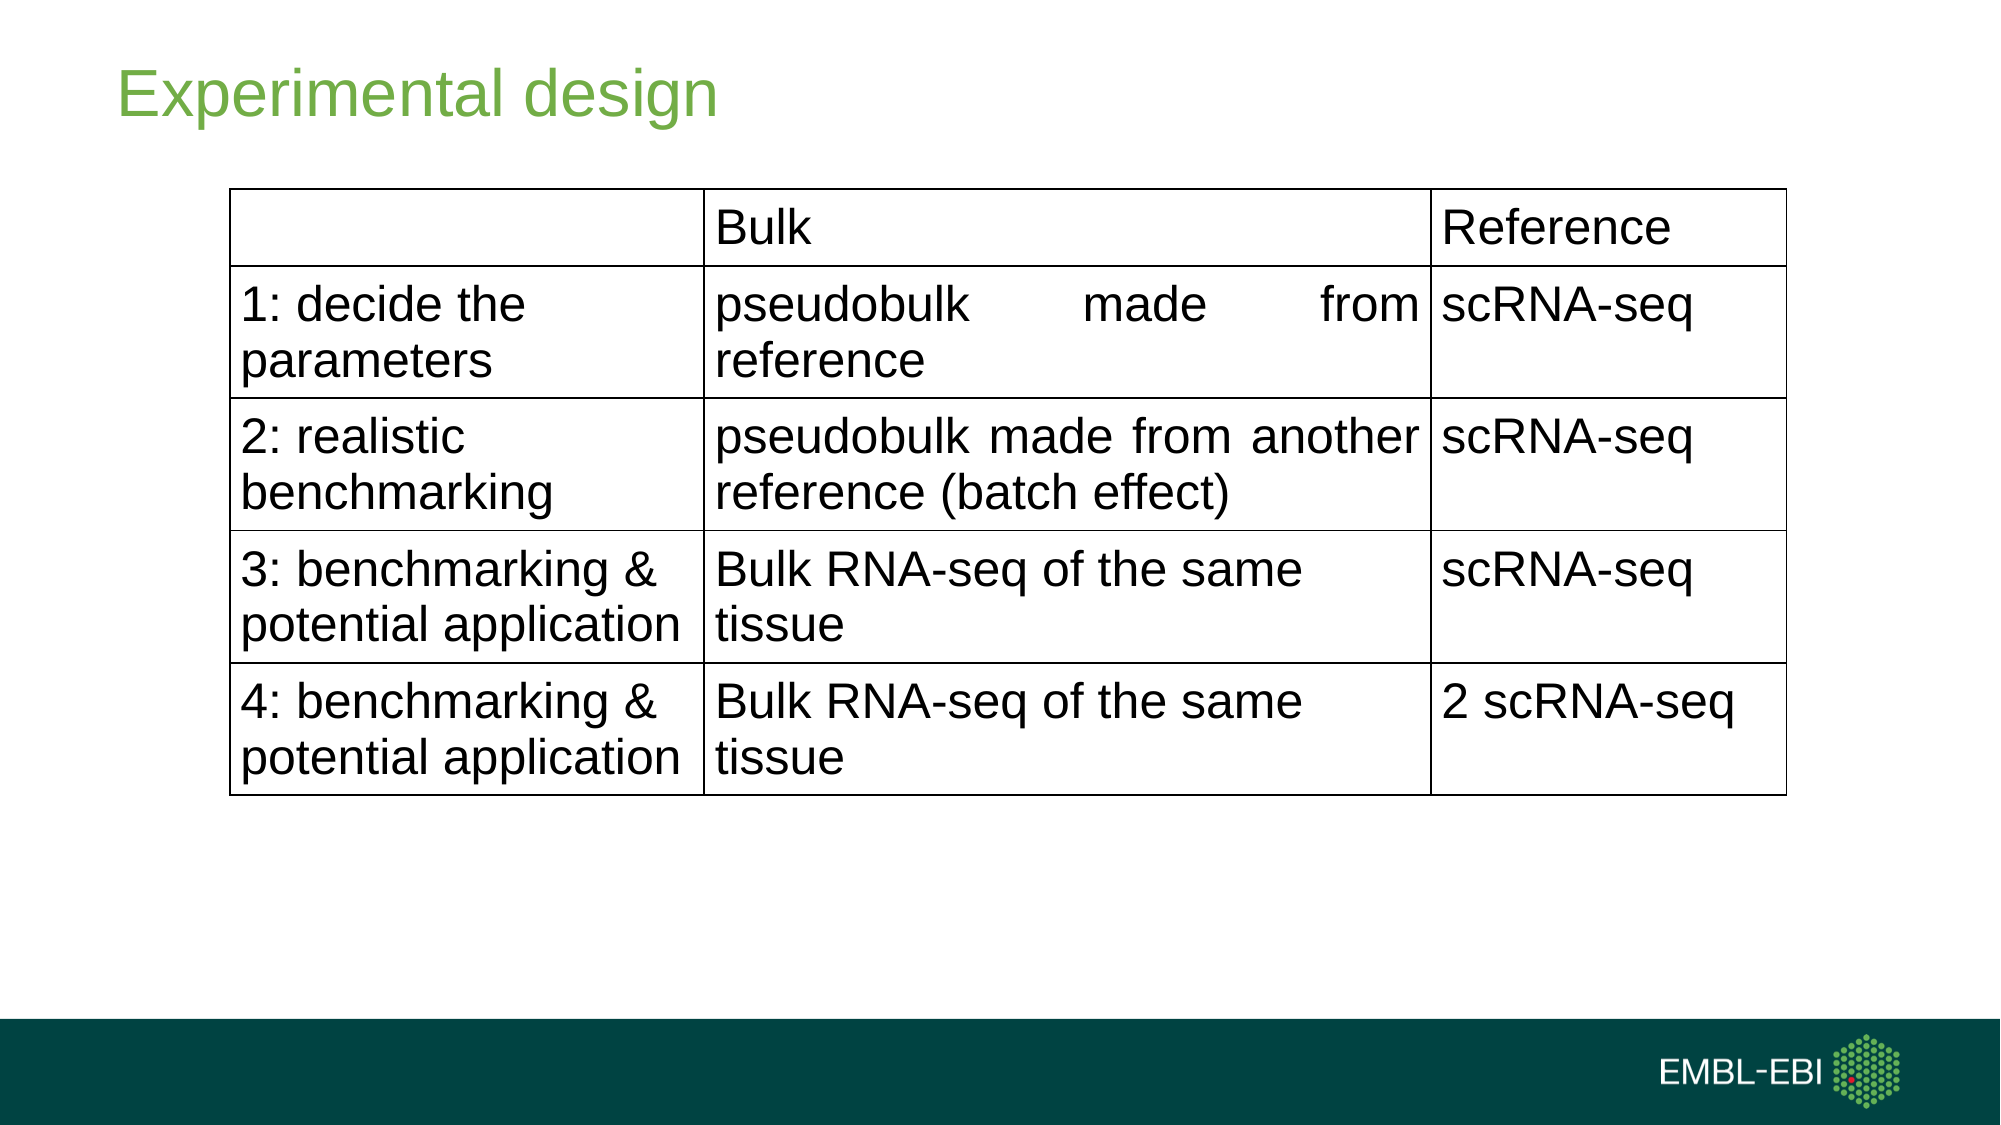

# Experimental design
|  | Bulk | Reference |
| --- | --- | --- |
| 1: decide the parameters | pseudobulk made from reference | scRNA-seq |
| 2: realistic benchmarking | pseudobulk made from another reference (batch effect) | scRNA-seq |
| 3: benchmarking & potential application | Bulk RNA-seq of the same tissue | scRNA-seq |
| 4: benchmarking & potential application | Bulk RNA-seq of the same tissue | 2 scRNA-seq |